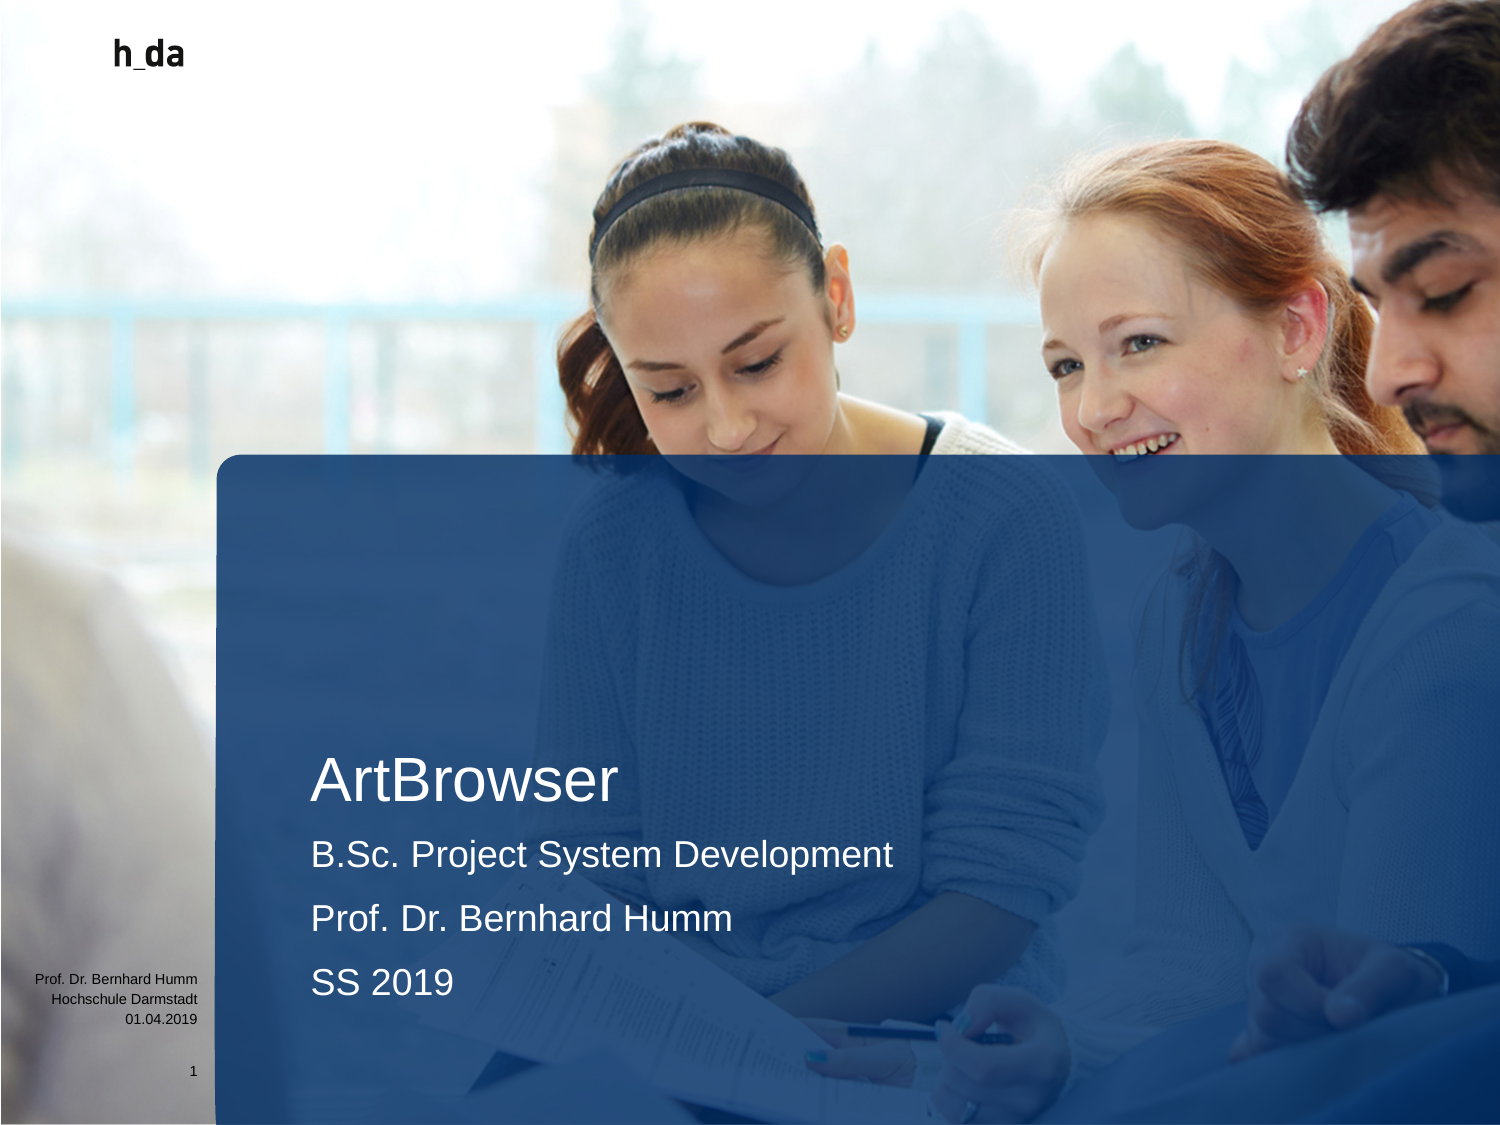

# ArtBrowser
B.Sc. Project System Development
Prof. Dr. Bernhard Humm
SS 2019
 Prof. Dr. Bernhard Humm Hochschule Darmstadt
01.04.2019
1